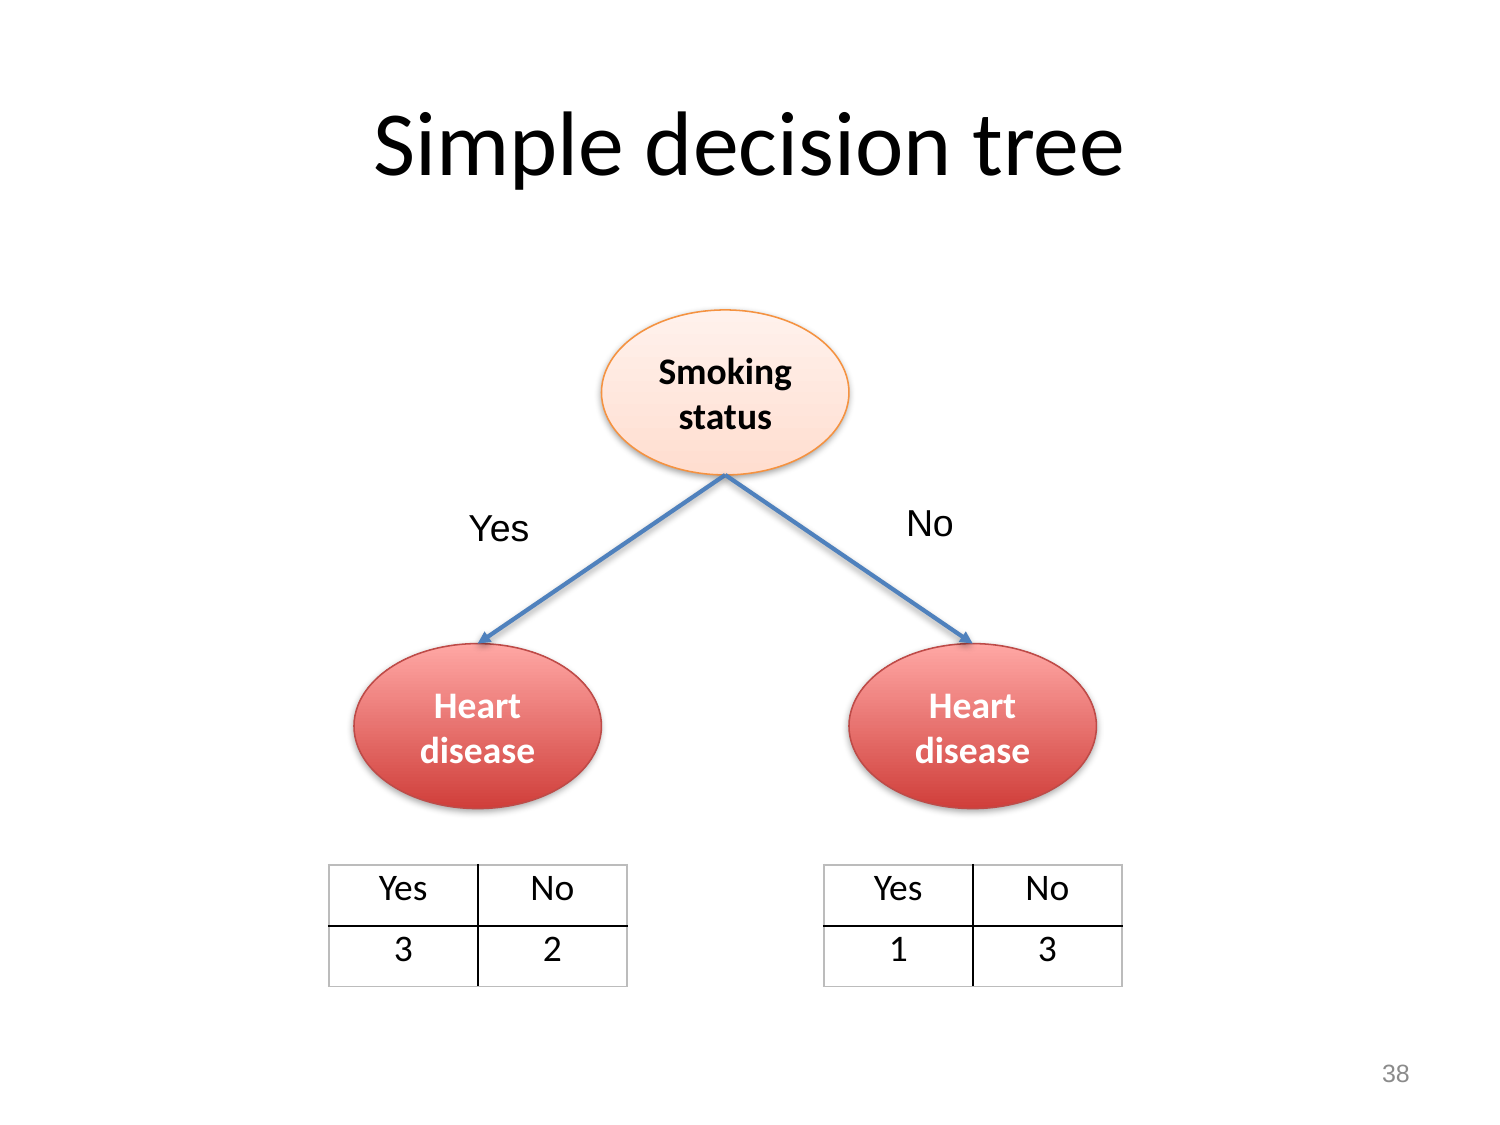

# Simple decision tree
Smoking status
No
Yes
Heart disease
Heart disease
| Yes | No |
| --- | --- |
| 3 | 2 |
| Yes | No |
| --- | --- |
| 1 | 3 |
38